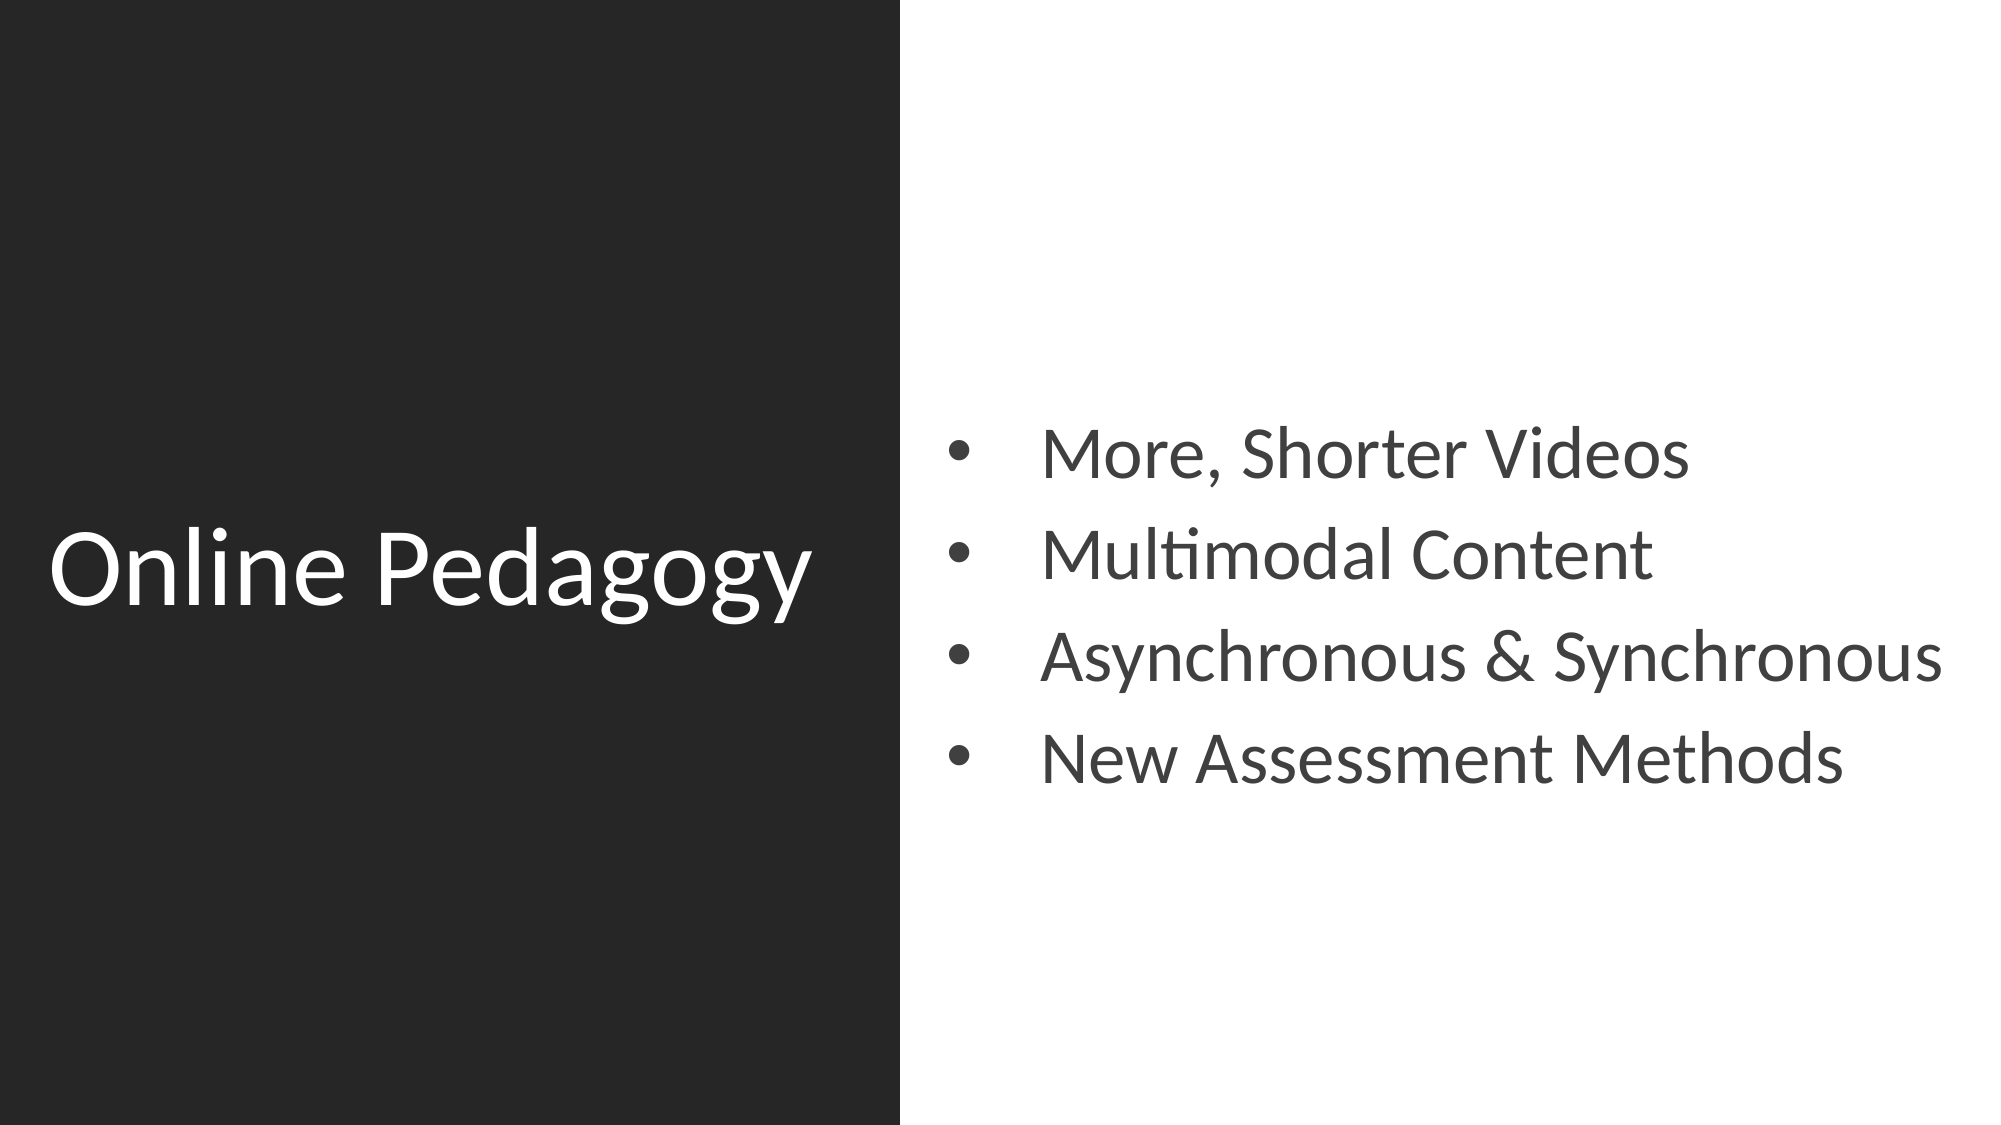

More, Shorter Videos
Multimodal Content
Asynchronous & Synchronous
New Assessment Methods
# Online Pedagogy